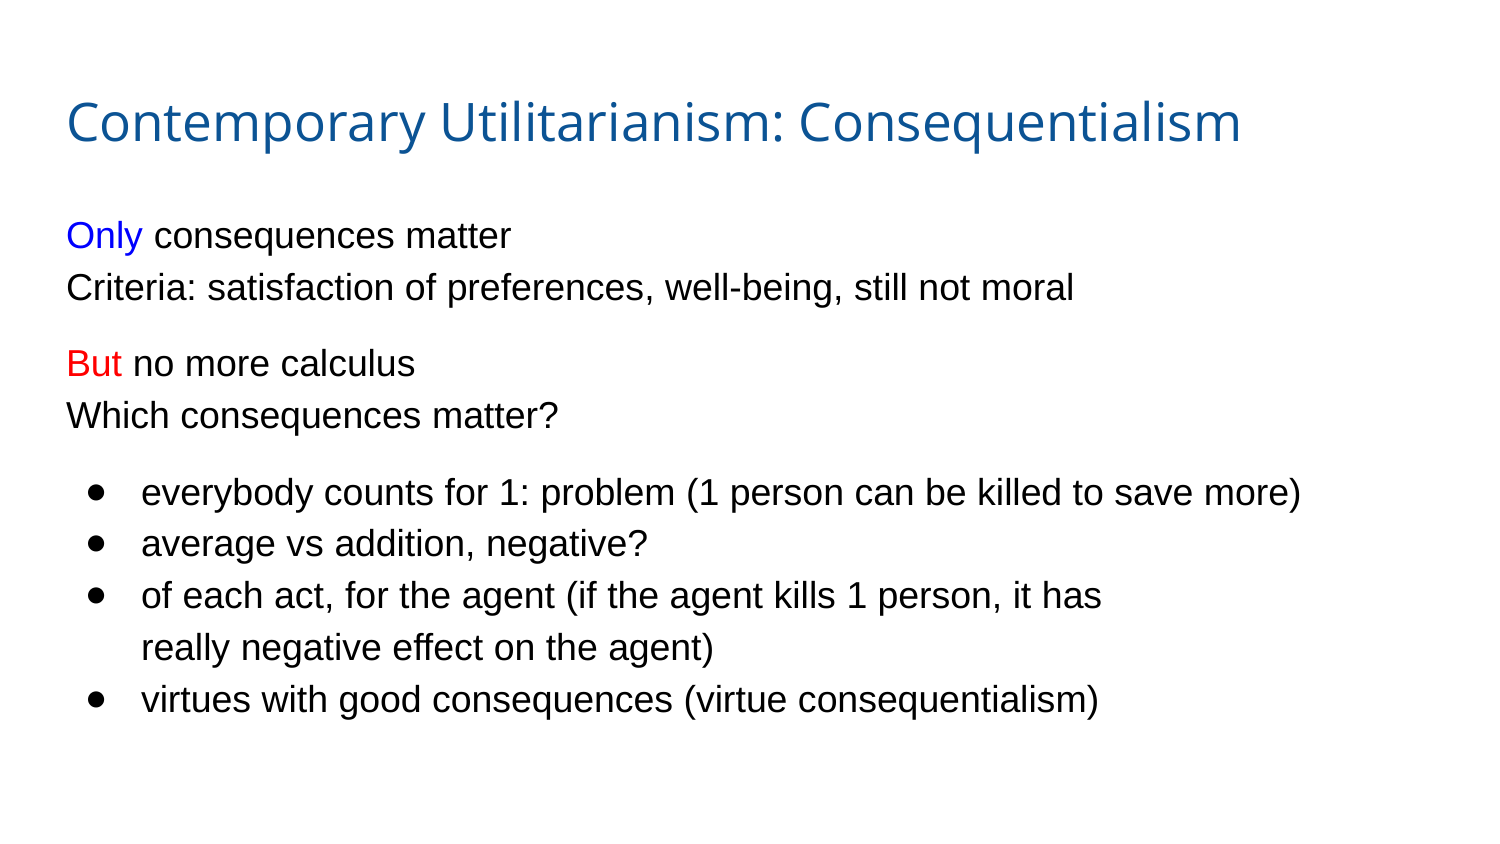

# Contemporary Utilitarianism: Consequentialism
Only consequences matter
Criteria: satisfaction of preferences, well-being, still not moral
But no more calculus
Which consequences matter?
everybody counts for 1: problem (1 person can be killed to save more)
average vs addition, negative?
of each act, for the agent (if the agent kills 1 person, it has
really negative effect on the agent)
virtues with good consequences (virtue consequentialism)